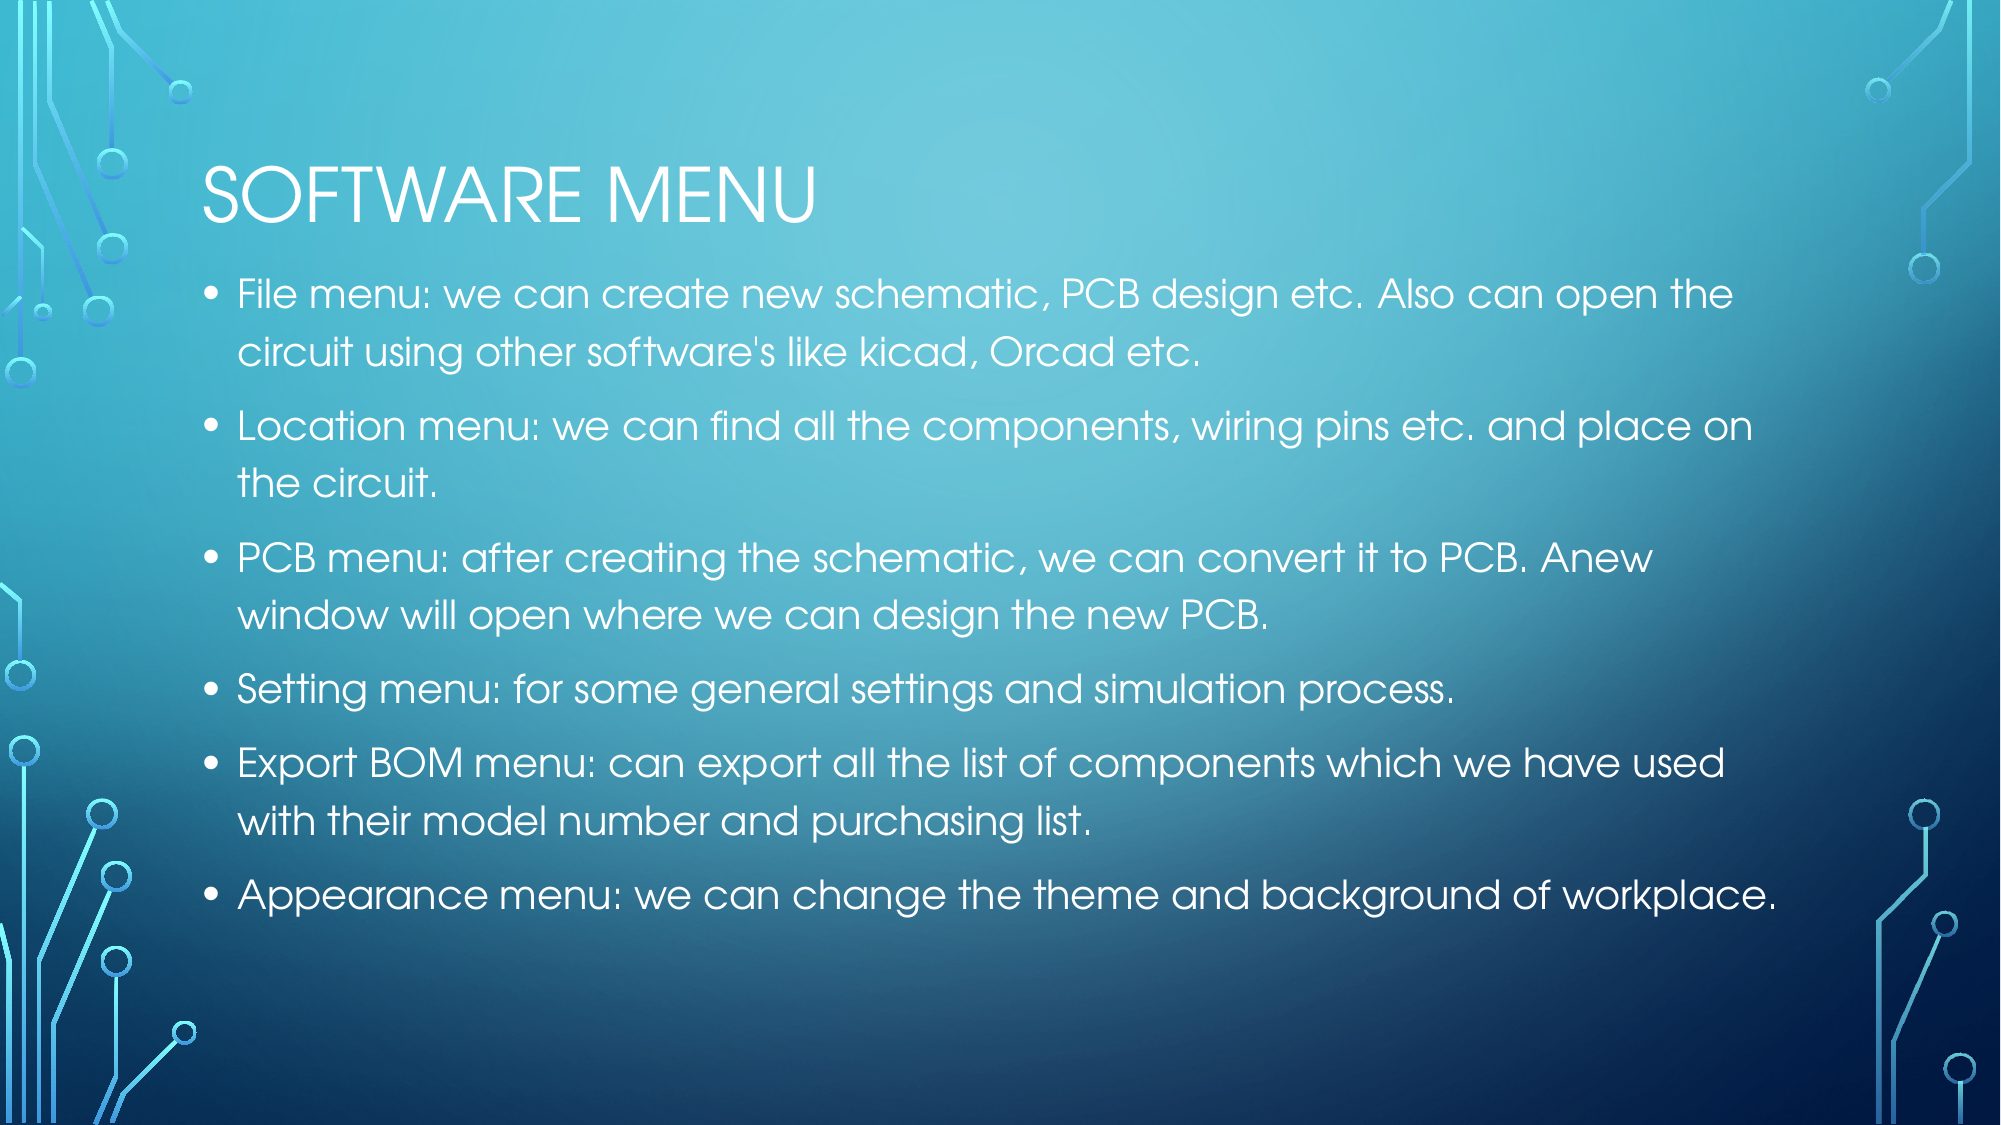

# Software menu
File menu: we can create new schematic, PCB design etc. Also can open the circuit using other software's like kicad, Orcad etc.
Location menu: we can find all the components, wiring pins etc. and place on the circuit.
PCB menu: after creating the schematic, we can convert it to PCB. Anew window will open where we can design the new PCB.
Setting menu: for some general settings and simulation process.
Export BOM menu: can export all the list of components which we have used with their model number and purchasing list.
Appearance menu: we can change the theme and background of workplace.